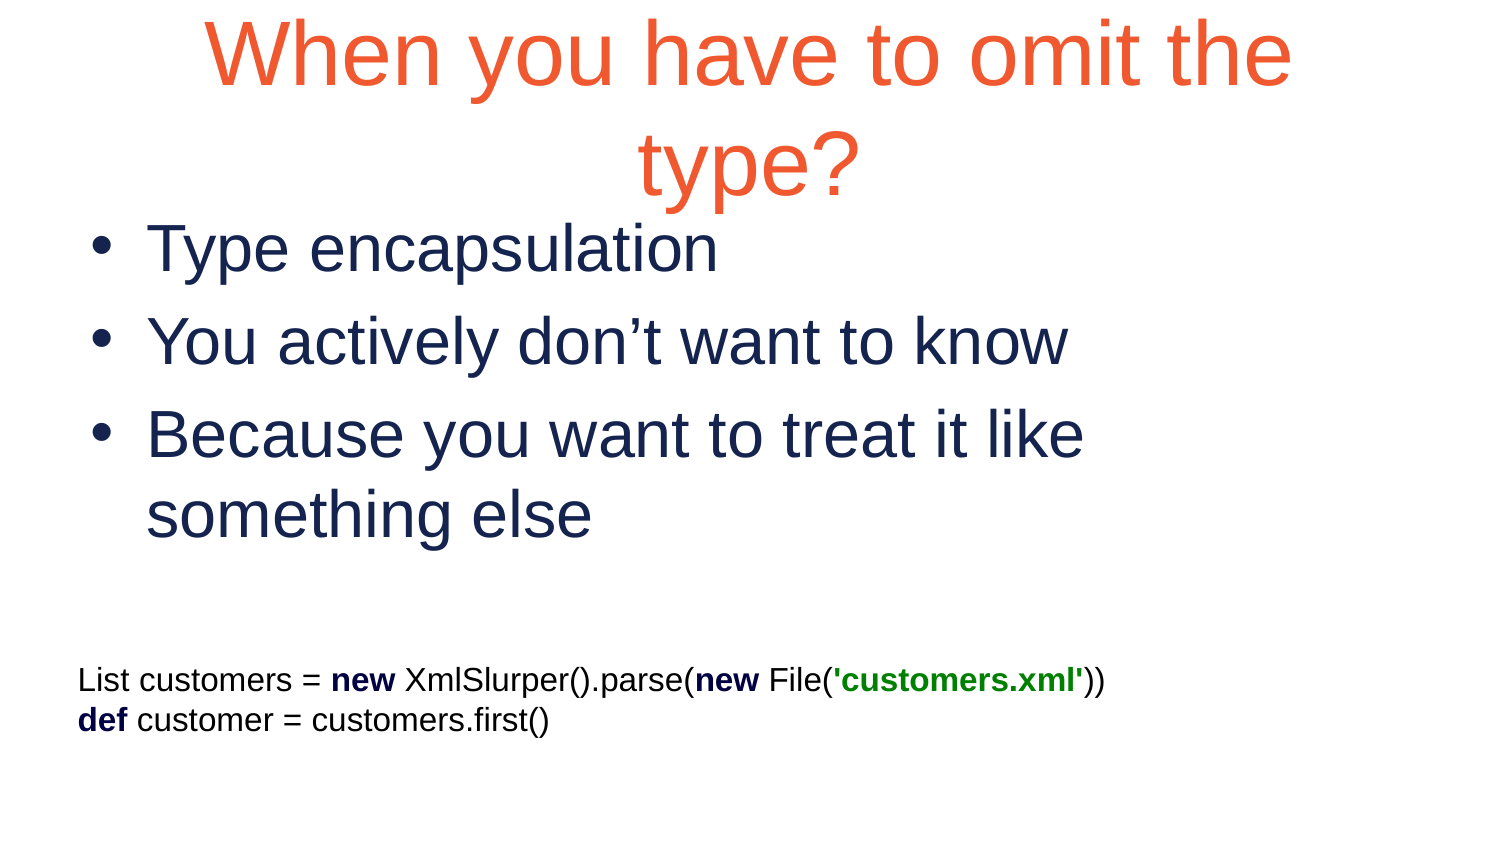

# When you have to omit the type?
Type encapsulation
You actively don’t want to know
Because you want to treat it like something else
List customers = new XmlSlurper().parse(new File('customers.xml'))
def customer = customers.first()